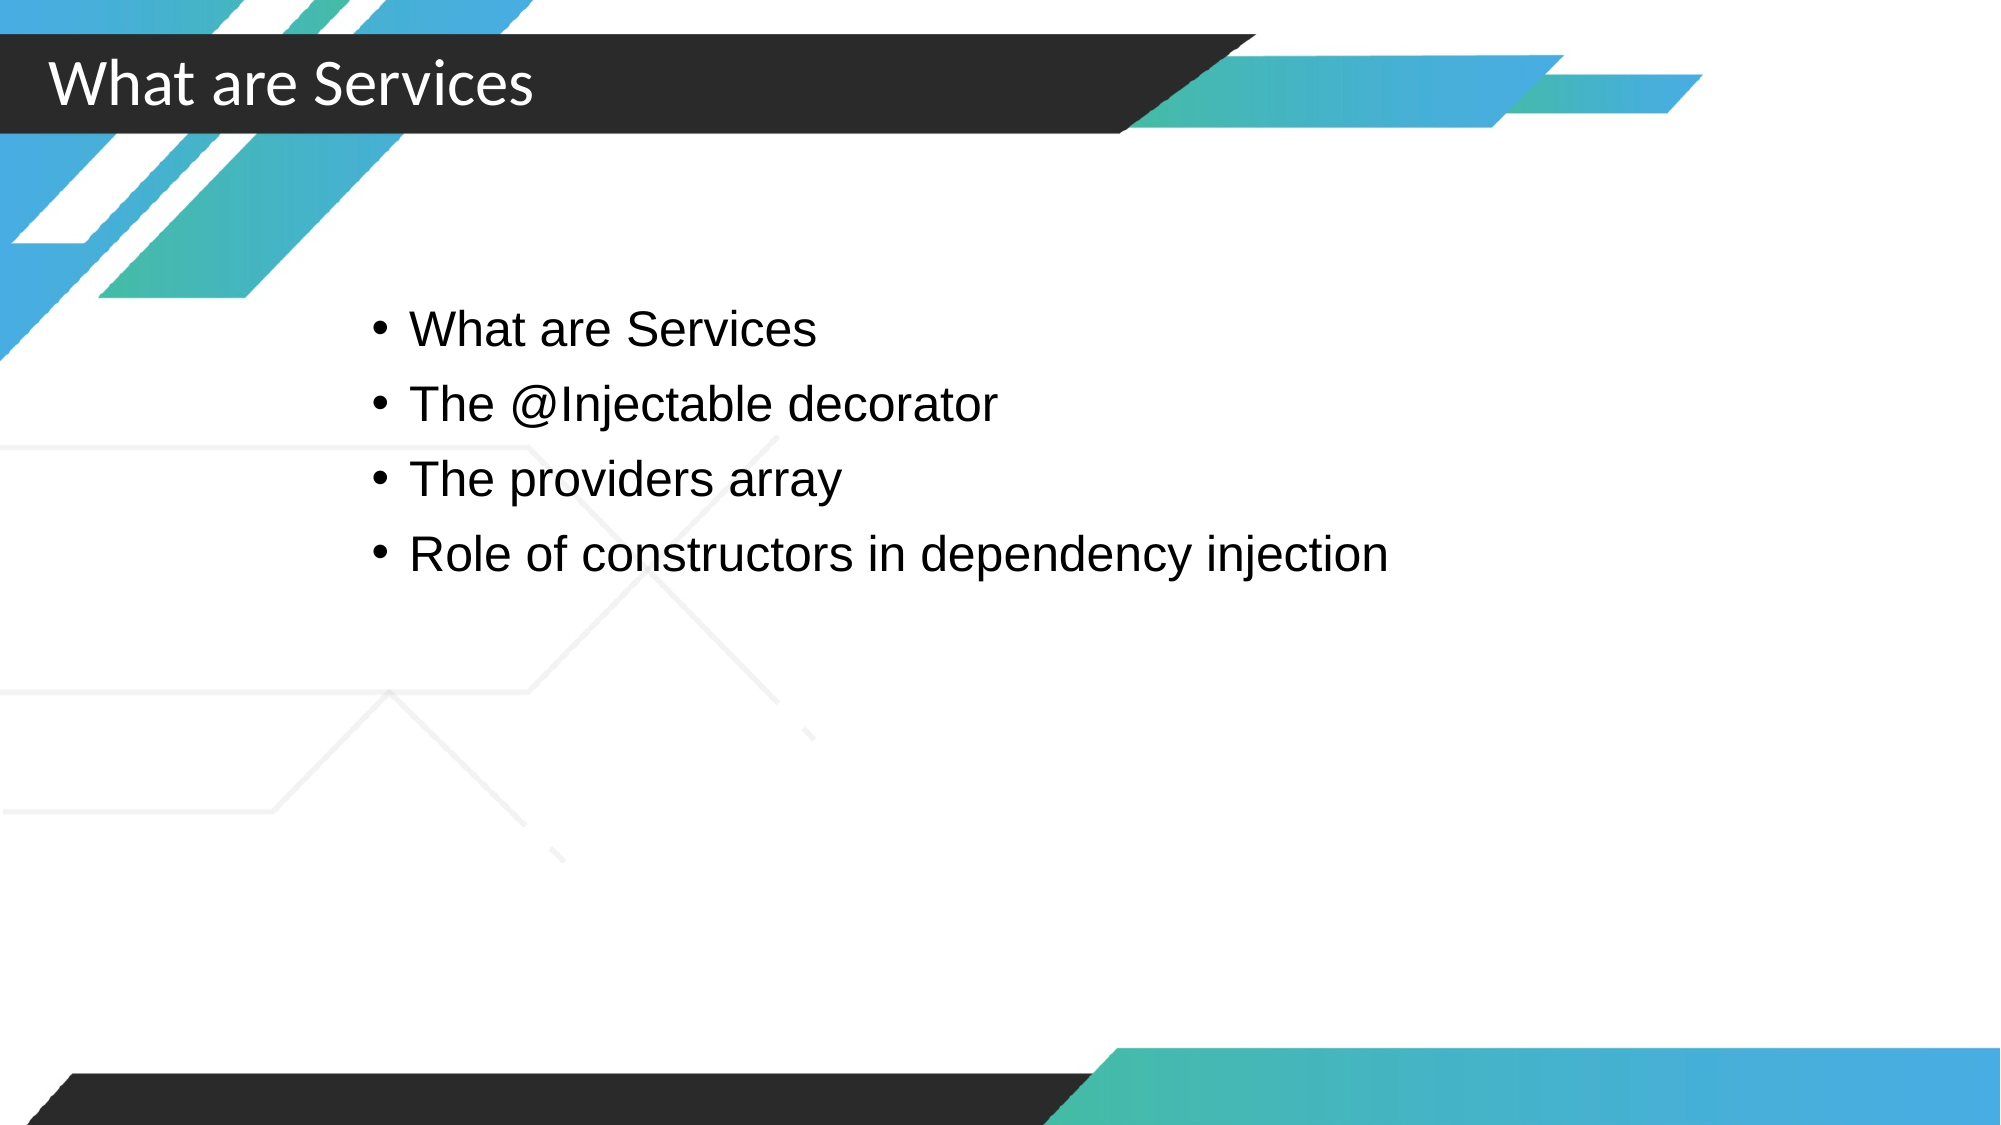

What are Services
What are Services
The @Injectable decorator
The providers array
Role of constructors in dependency injection